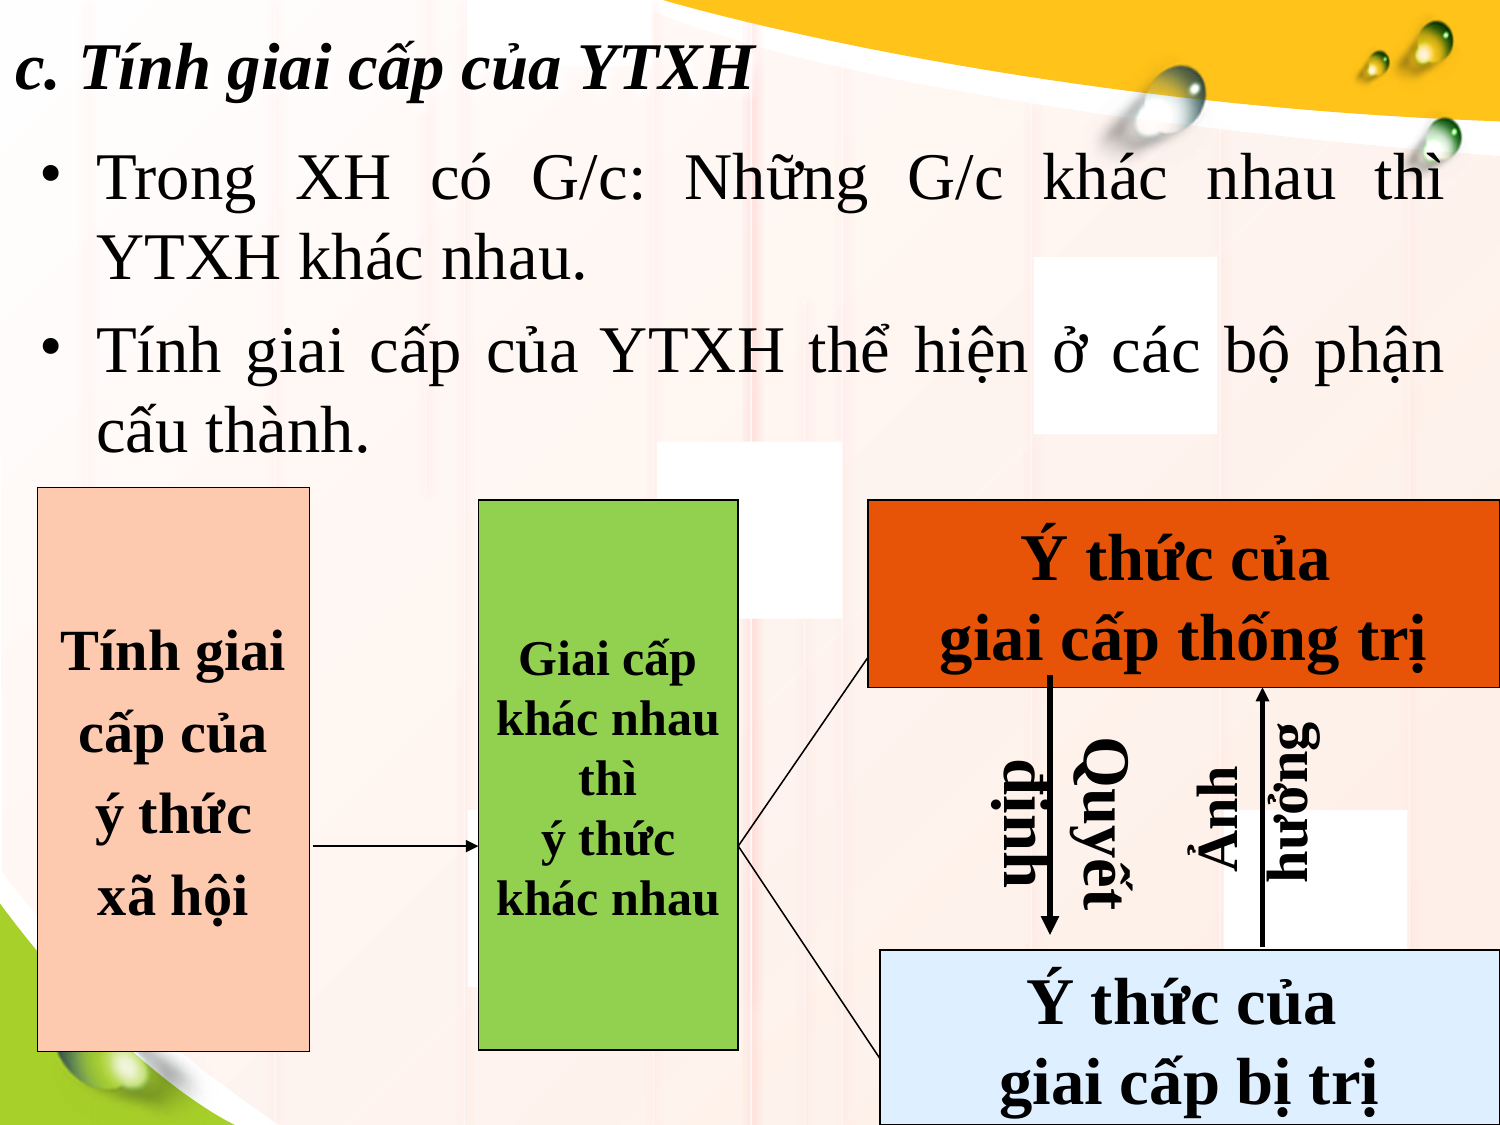

# c. Tính giai cấp của YTXH
Trong XH có G/c: Những G/c khác nhau thì YTXH khác nhau.
Tính giai cấp của YTXH thể hiện ở các bộ phận cấu thành.
Tính giai
cấp của
ý thức
xã hội
Giai cấp
khác nhau
thì
ý thức
khác nhau
Ý thức của
giai cấp thống trị
 Ảnh hưởng
Quyết định
Ý thức của
giai cấp bị trị